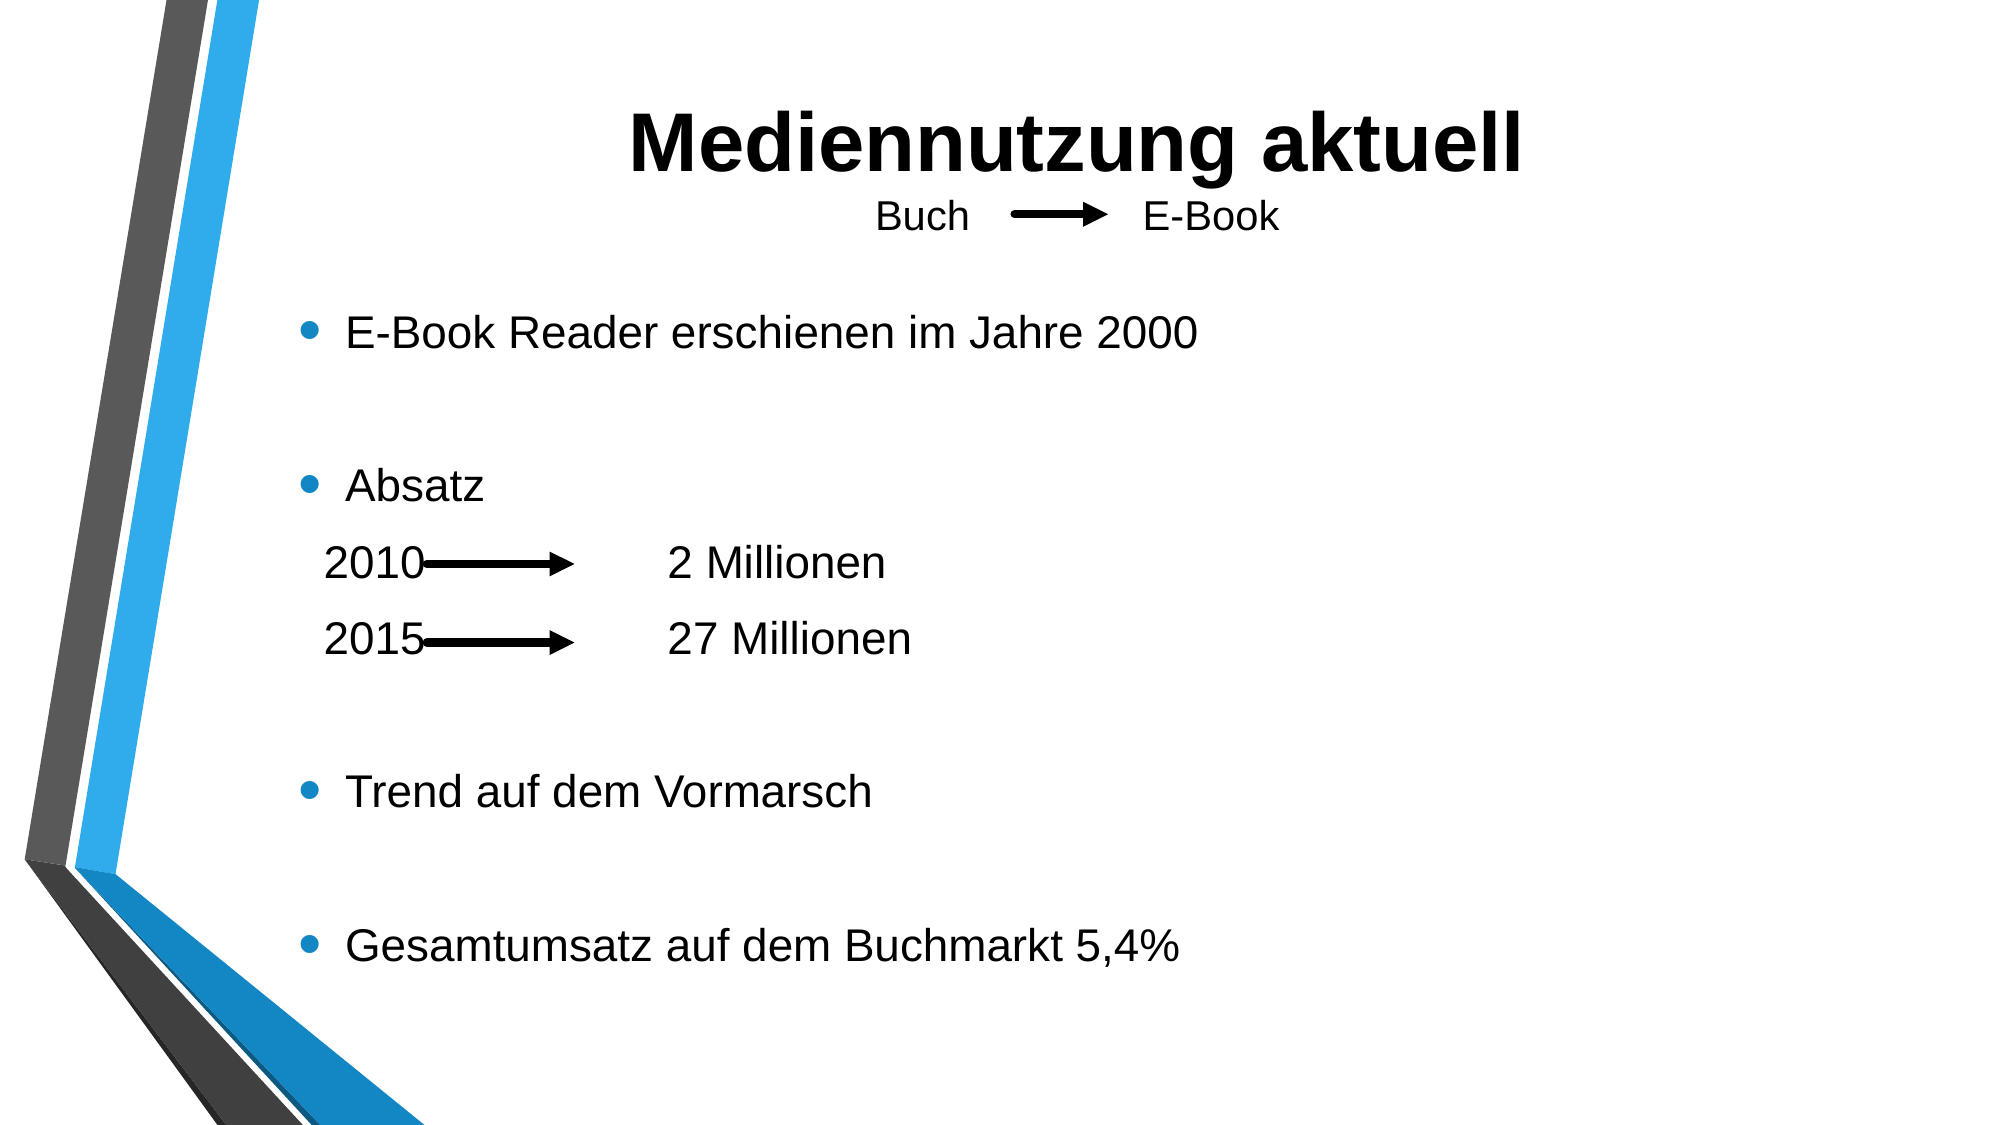

# Mediennutzung aktuell Buch               E-Book
E-Book Reader erschienen im Jahre 2000

Absatz
  2010                   2 Millionen
  2015                   27 Millionen

Trend auf dem Vormarsch

Gesamtumsatz auf dem Buchmarkt 5,4%